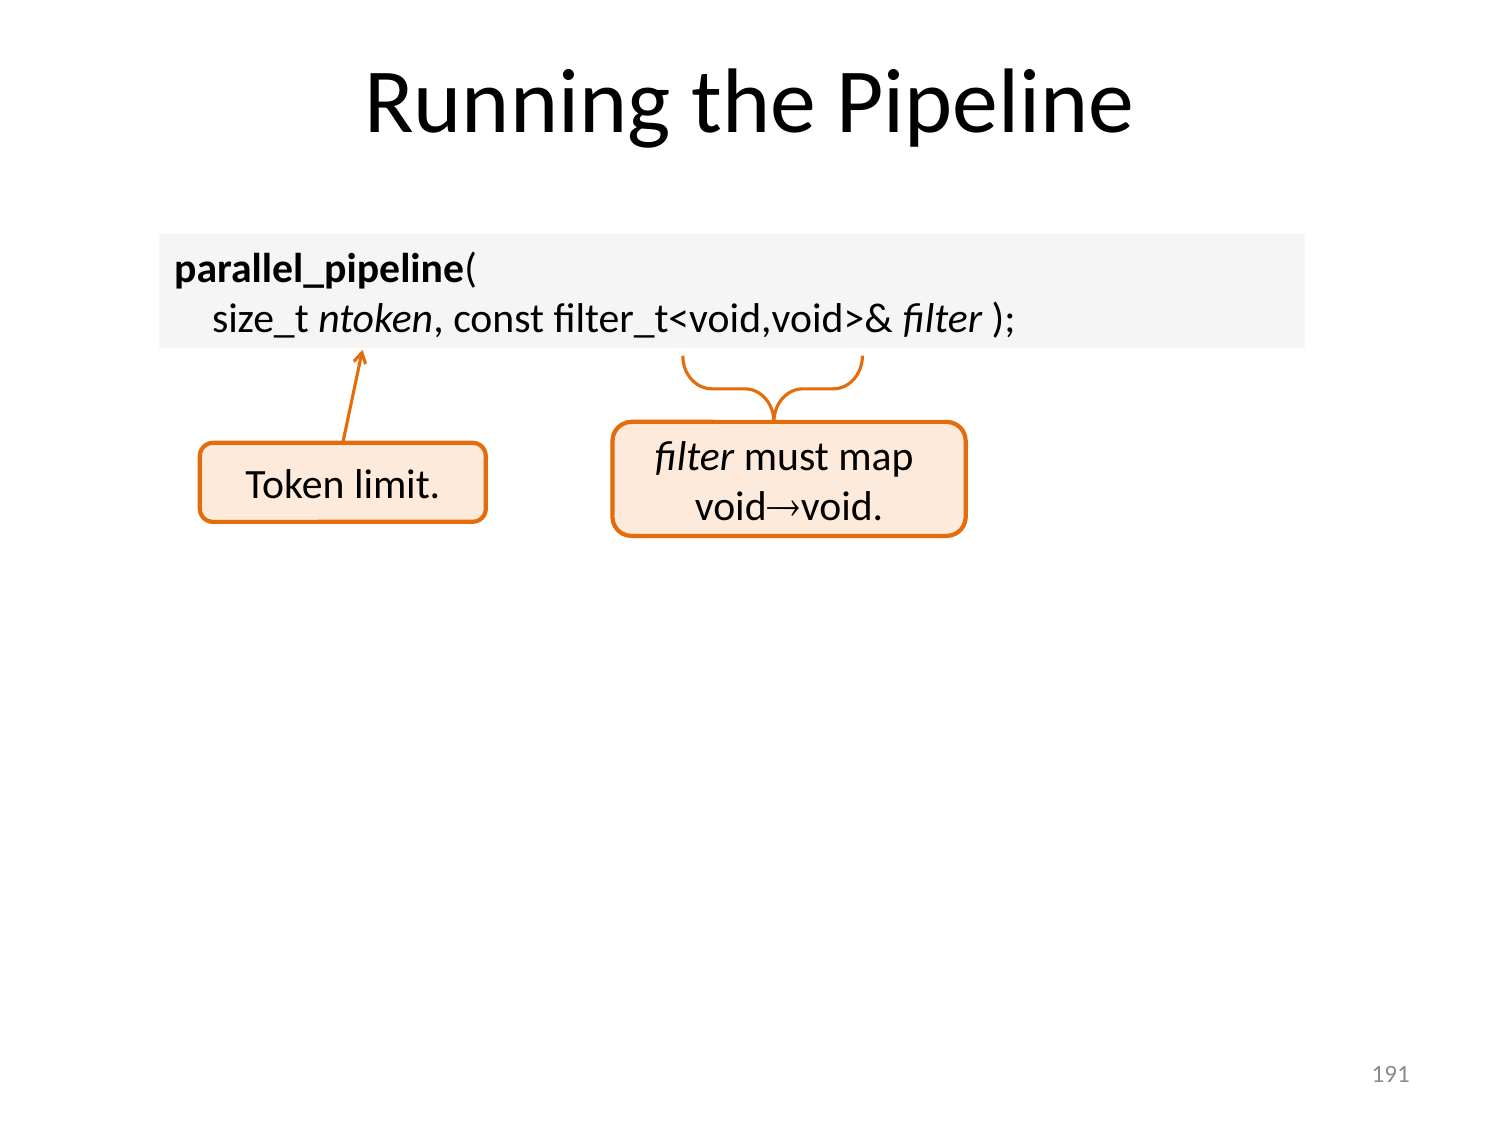

# Running the Pipeline
parallel_pipeline(
    size_t ntoken, const filter_t<void,void>& filter );
Token limit.

filter must map  void→void.
191